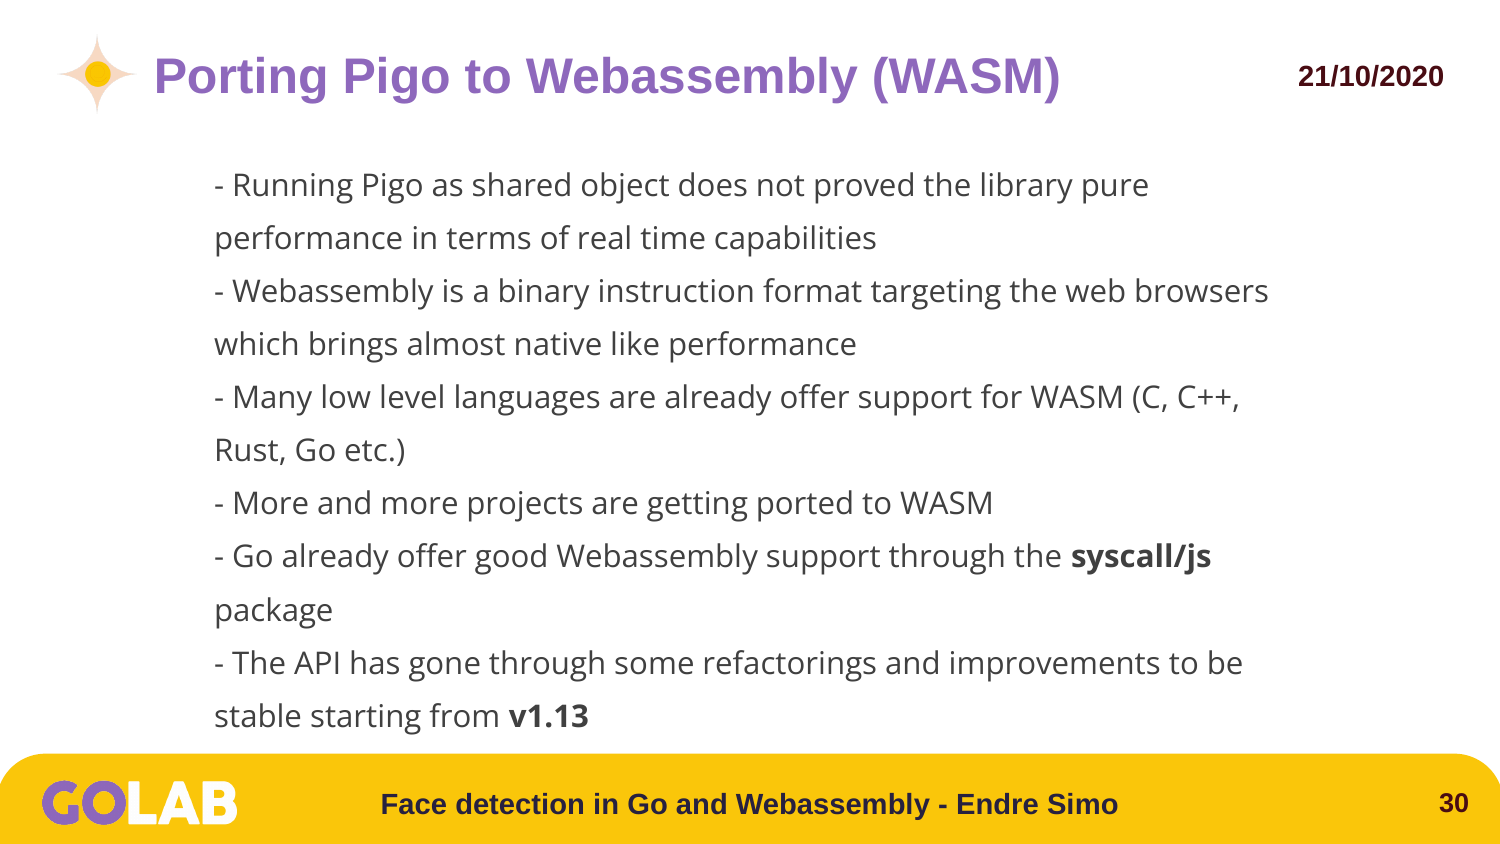

# Porting Pigo to Webassembly (WASM)
- Running Pigo as shared object does not proved the library pure performance in terms of real time capabilities
- Webassembly is a binary instruction format targeting the web browsers which brings almost native like performance
- Many low level languages are already offer support for WASM (C, C++, Rust, Go etc.)
- More and more projects are getting ported to WASM
- Go already offer good Webassembly support through the syscall/js package
- The API has gone through some refactorings and improvements to be stable starting from v1.13